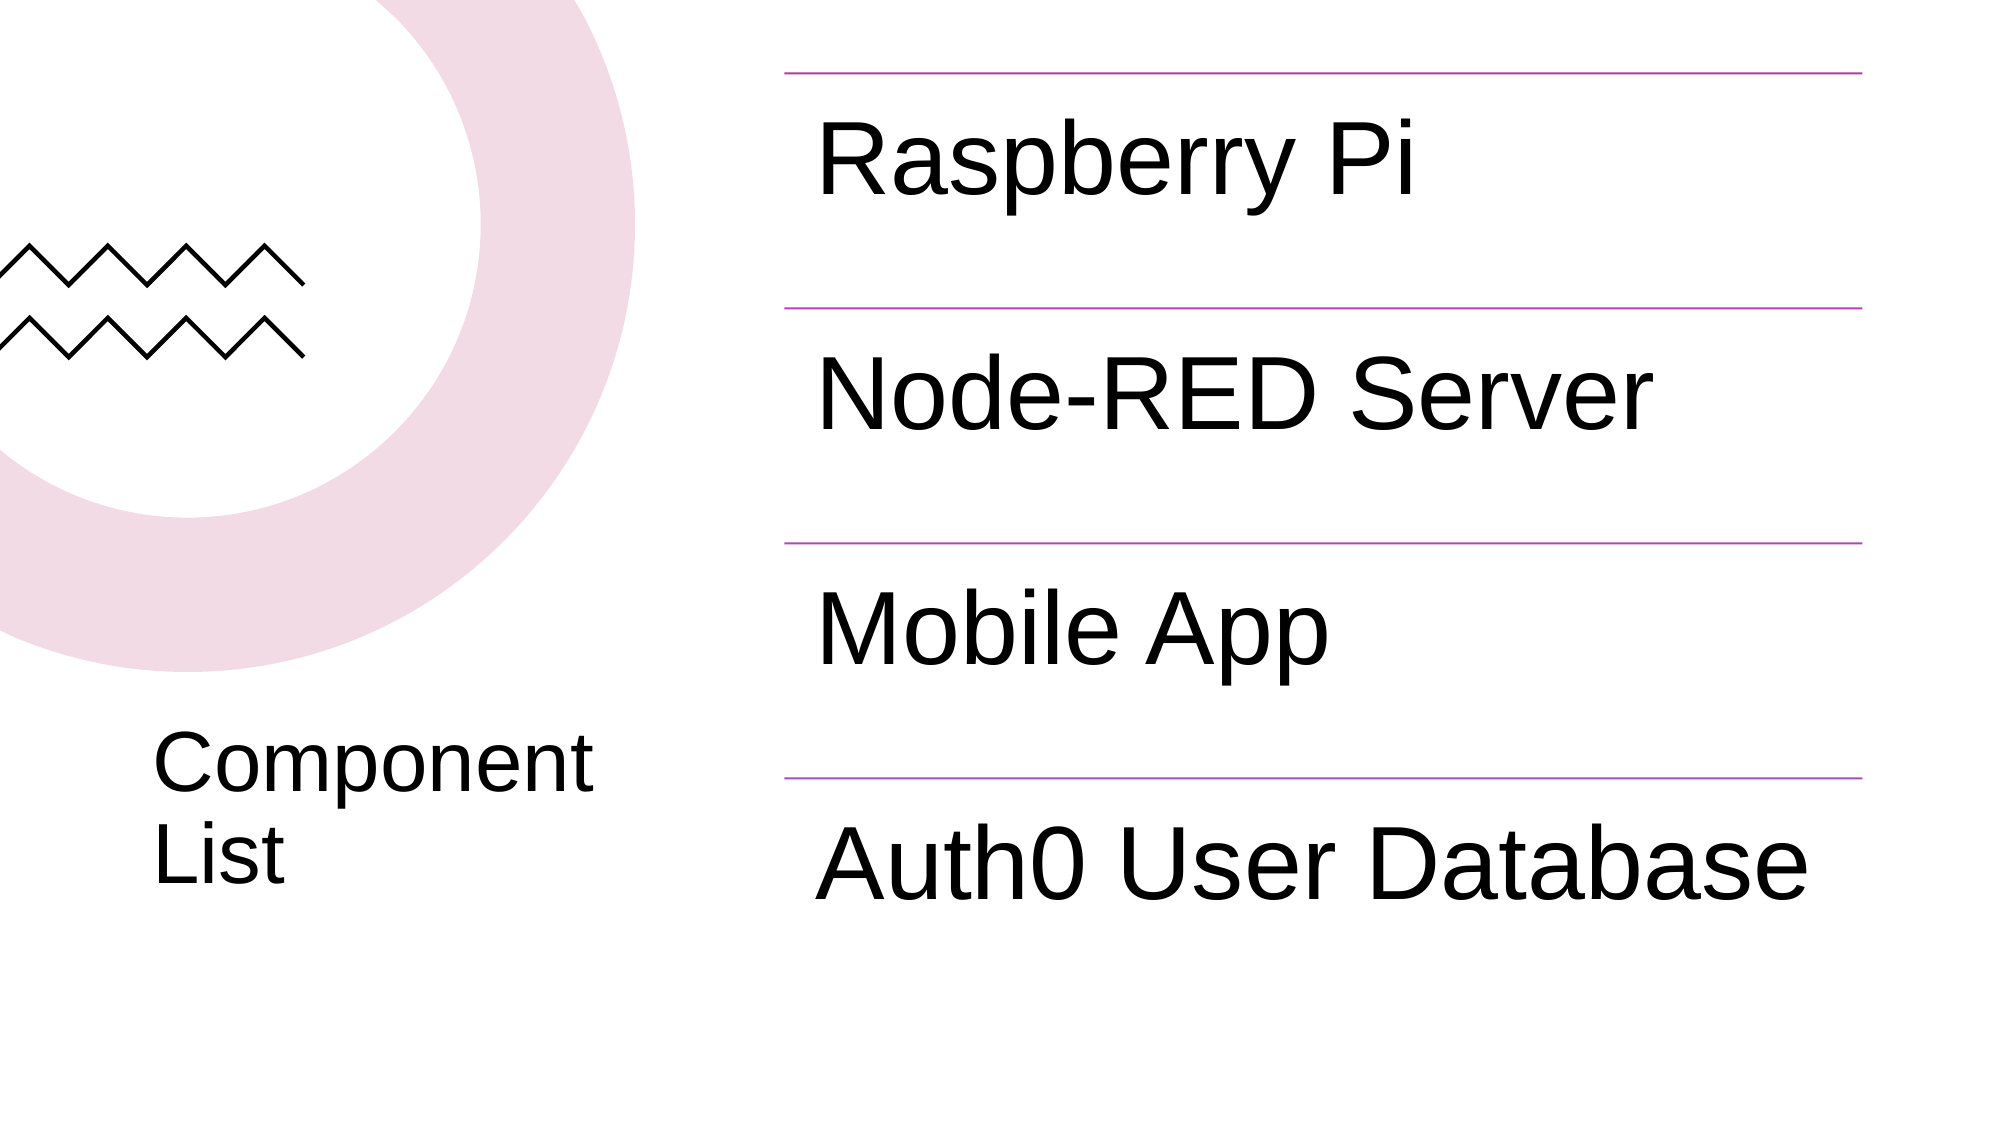

Raspberry Pi
Node-RED Server
Mobile App
Auth0 User Database

# Component List